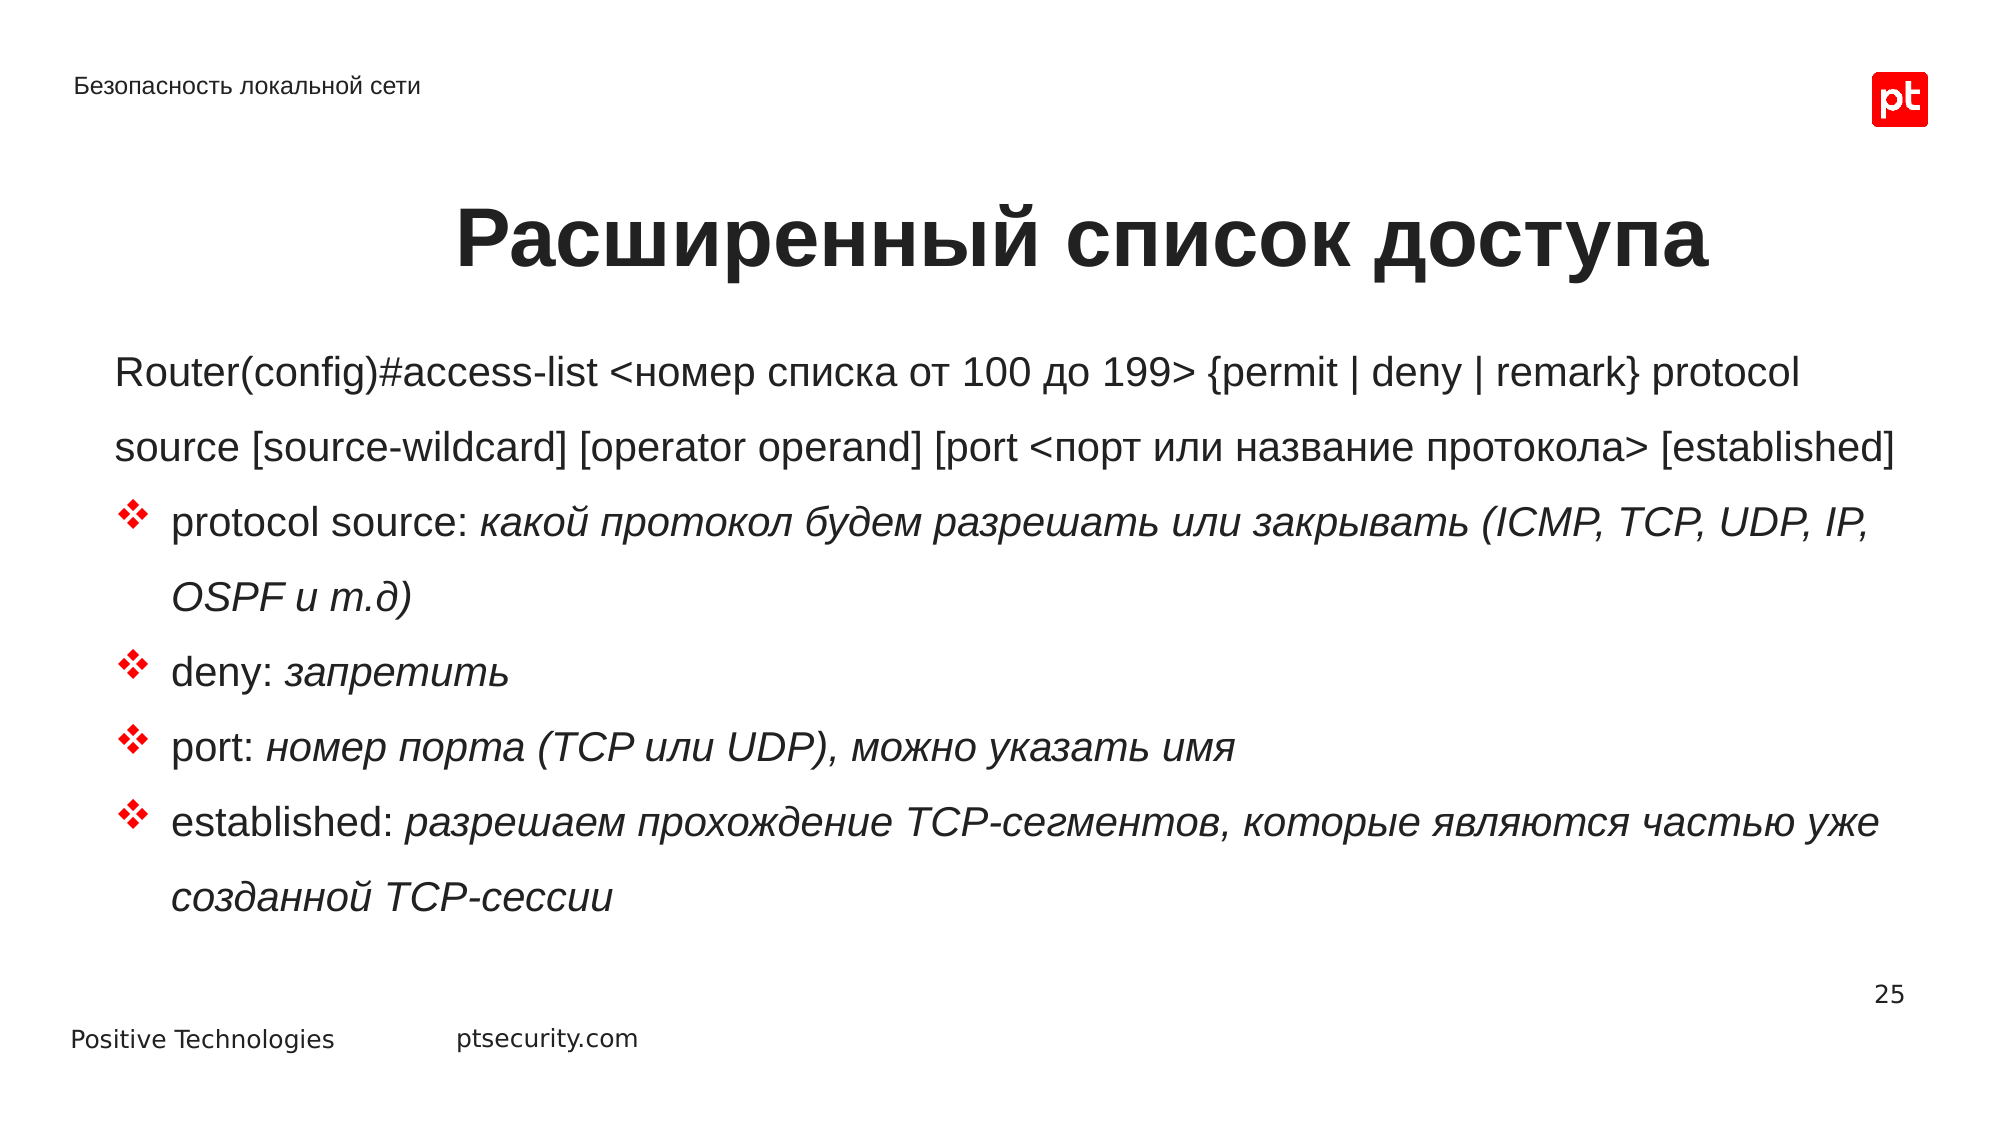

Безопасность локальной сети
# Расширенный список доступа
Router(config)#access-list <номер списка от 100 до 199> {permit | deny | remark} protocol source [source-wildcard] [operator operand] [port <порт или название протокола> [established]
protocol source: какой протокол будем разрешать или закрывать (ICMP, TCP, UDP, IP, OSPF и т.д)
deny: запретить
port: номер порта (TCP или UDP), можно указать имя
established: разрешаем прохождение TCP-сегментов, которые являются частью уже созданной TCP-сессии

25